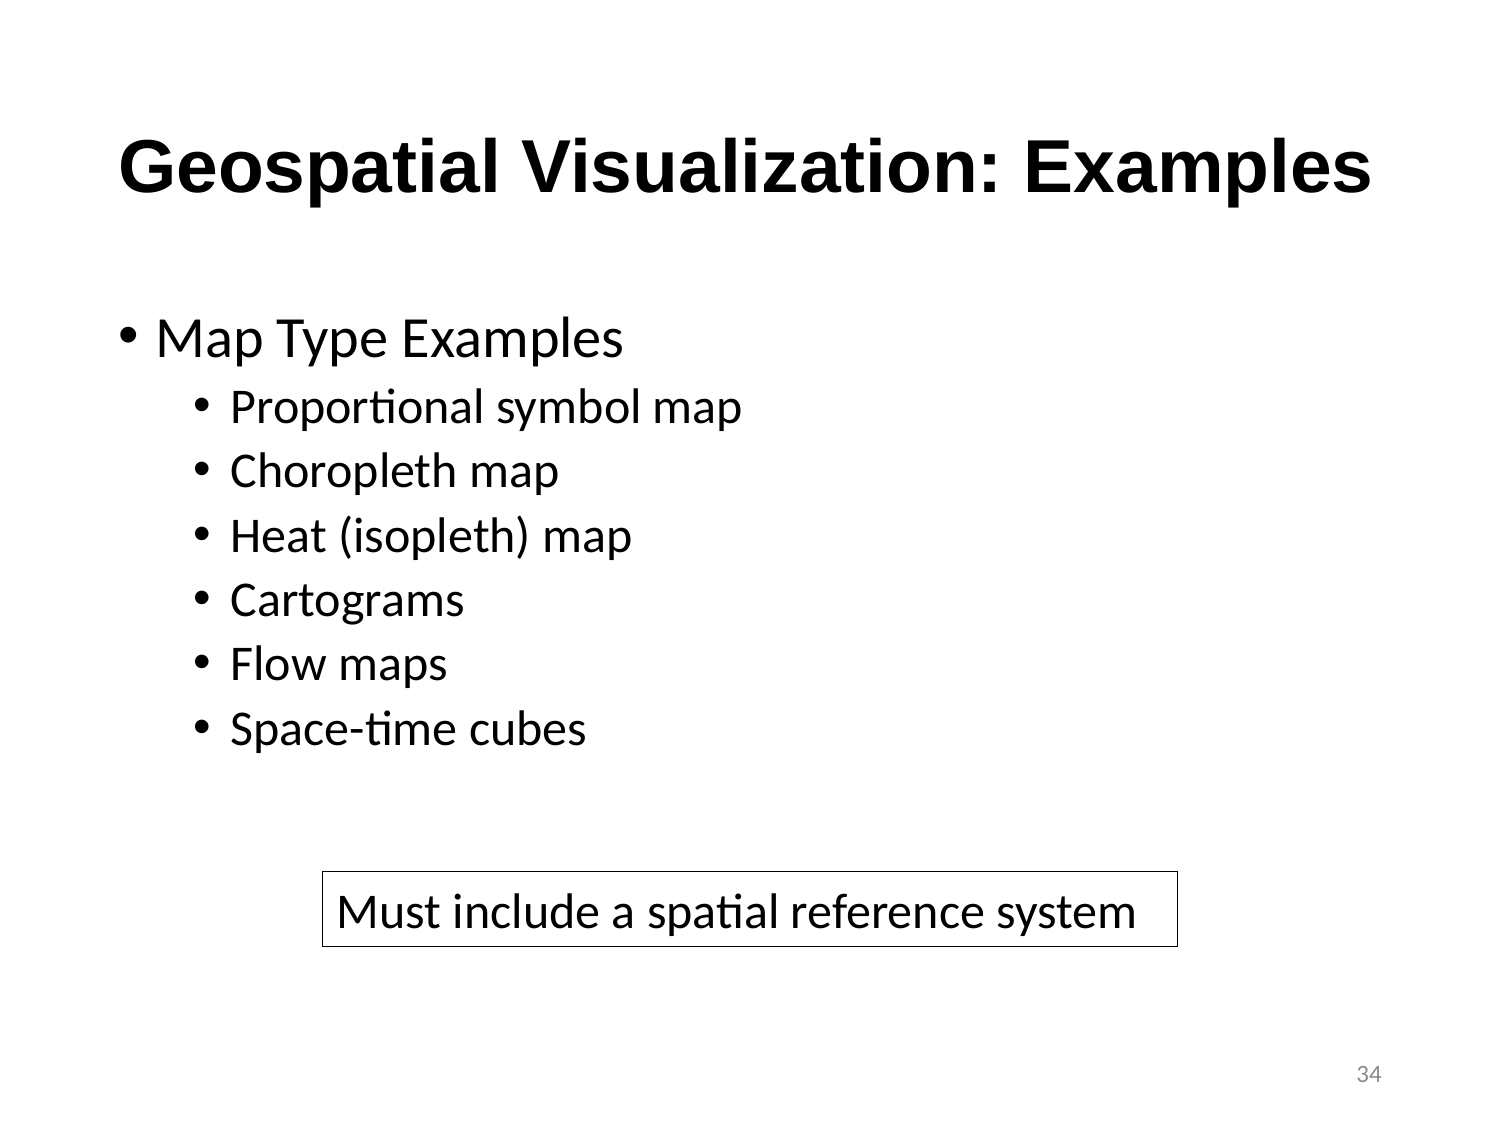

# Geospatial Visualization: Examples
Map Type Examples
Proportional symbol map
Choropleth map
Heat (isopleth) map
Cartograms
Flow maps
Space-time cubes
Must include a spatial reference system
34